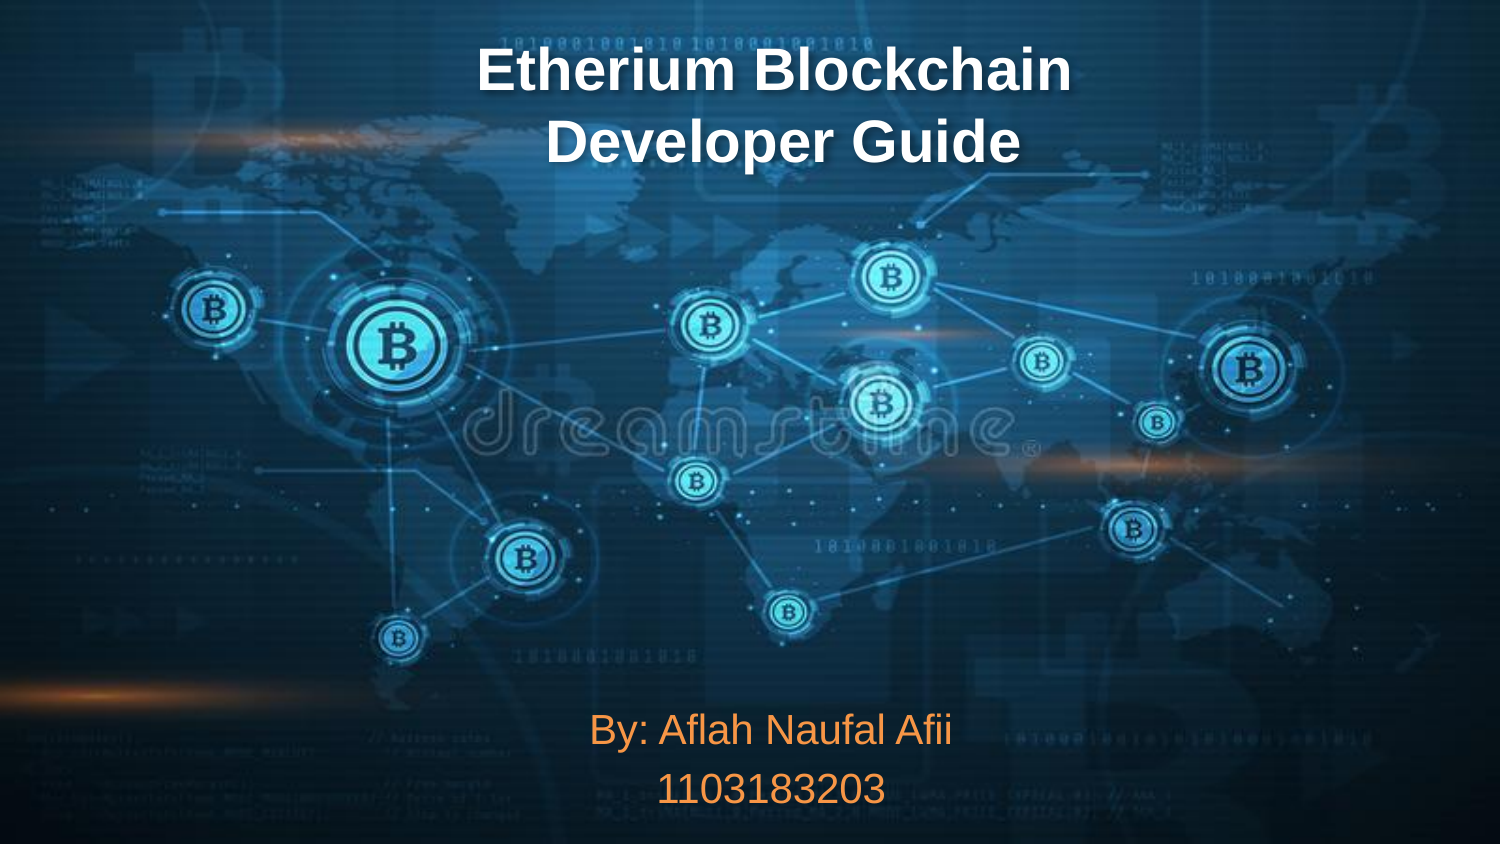

# Etherium Blockchain Developer Guide
By: Aflah Naufal Afii
1103183203